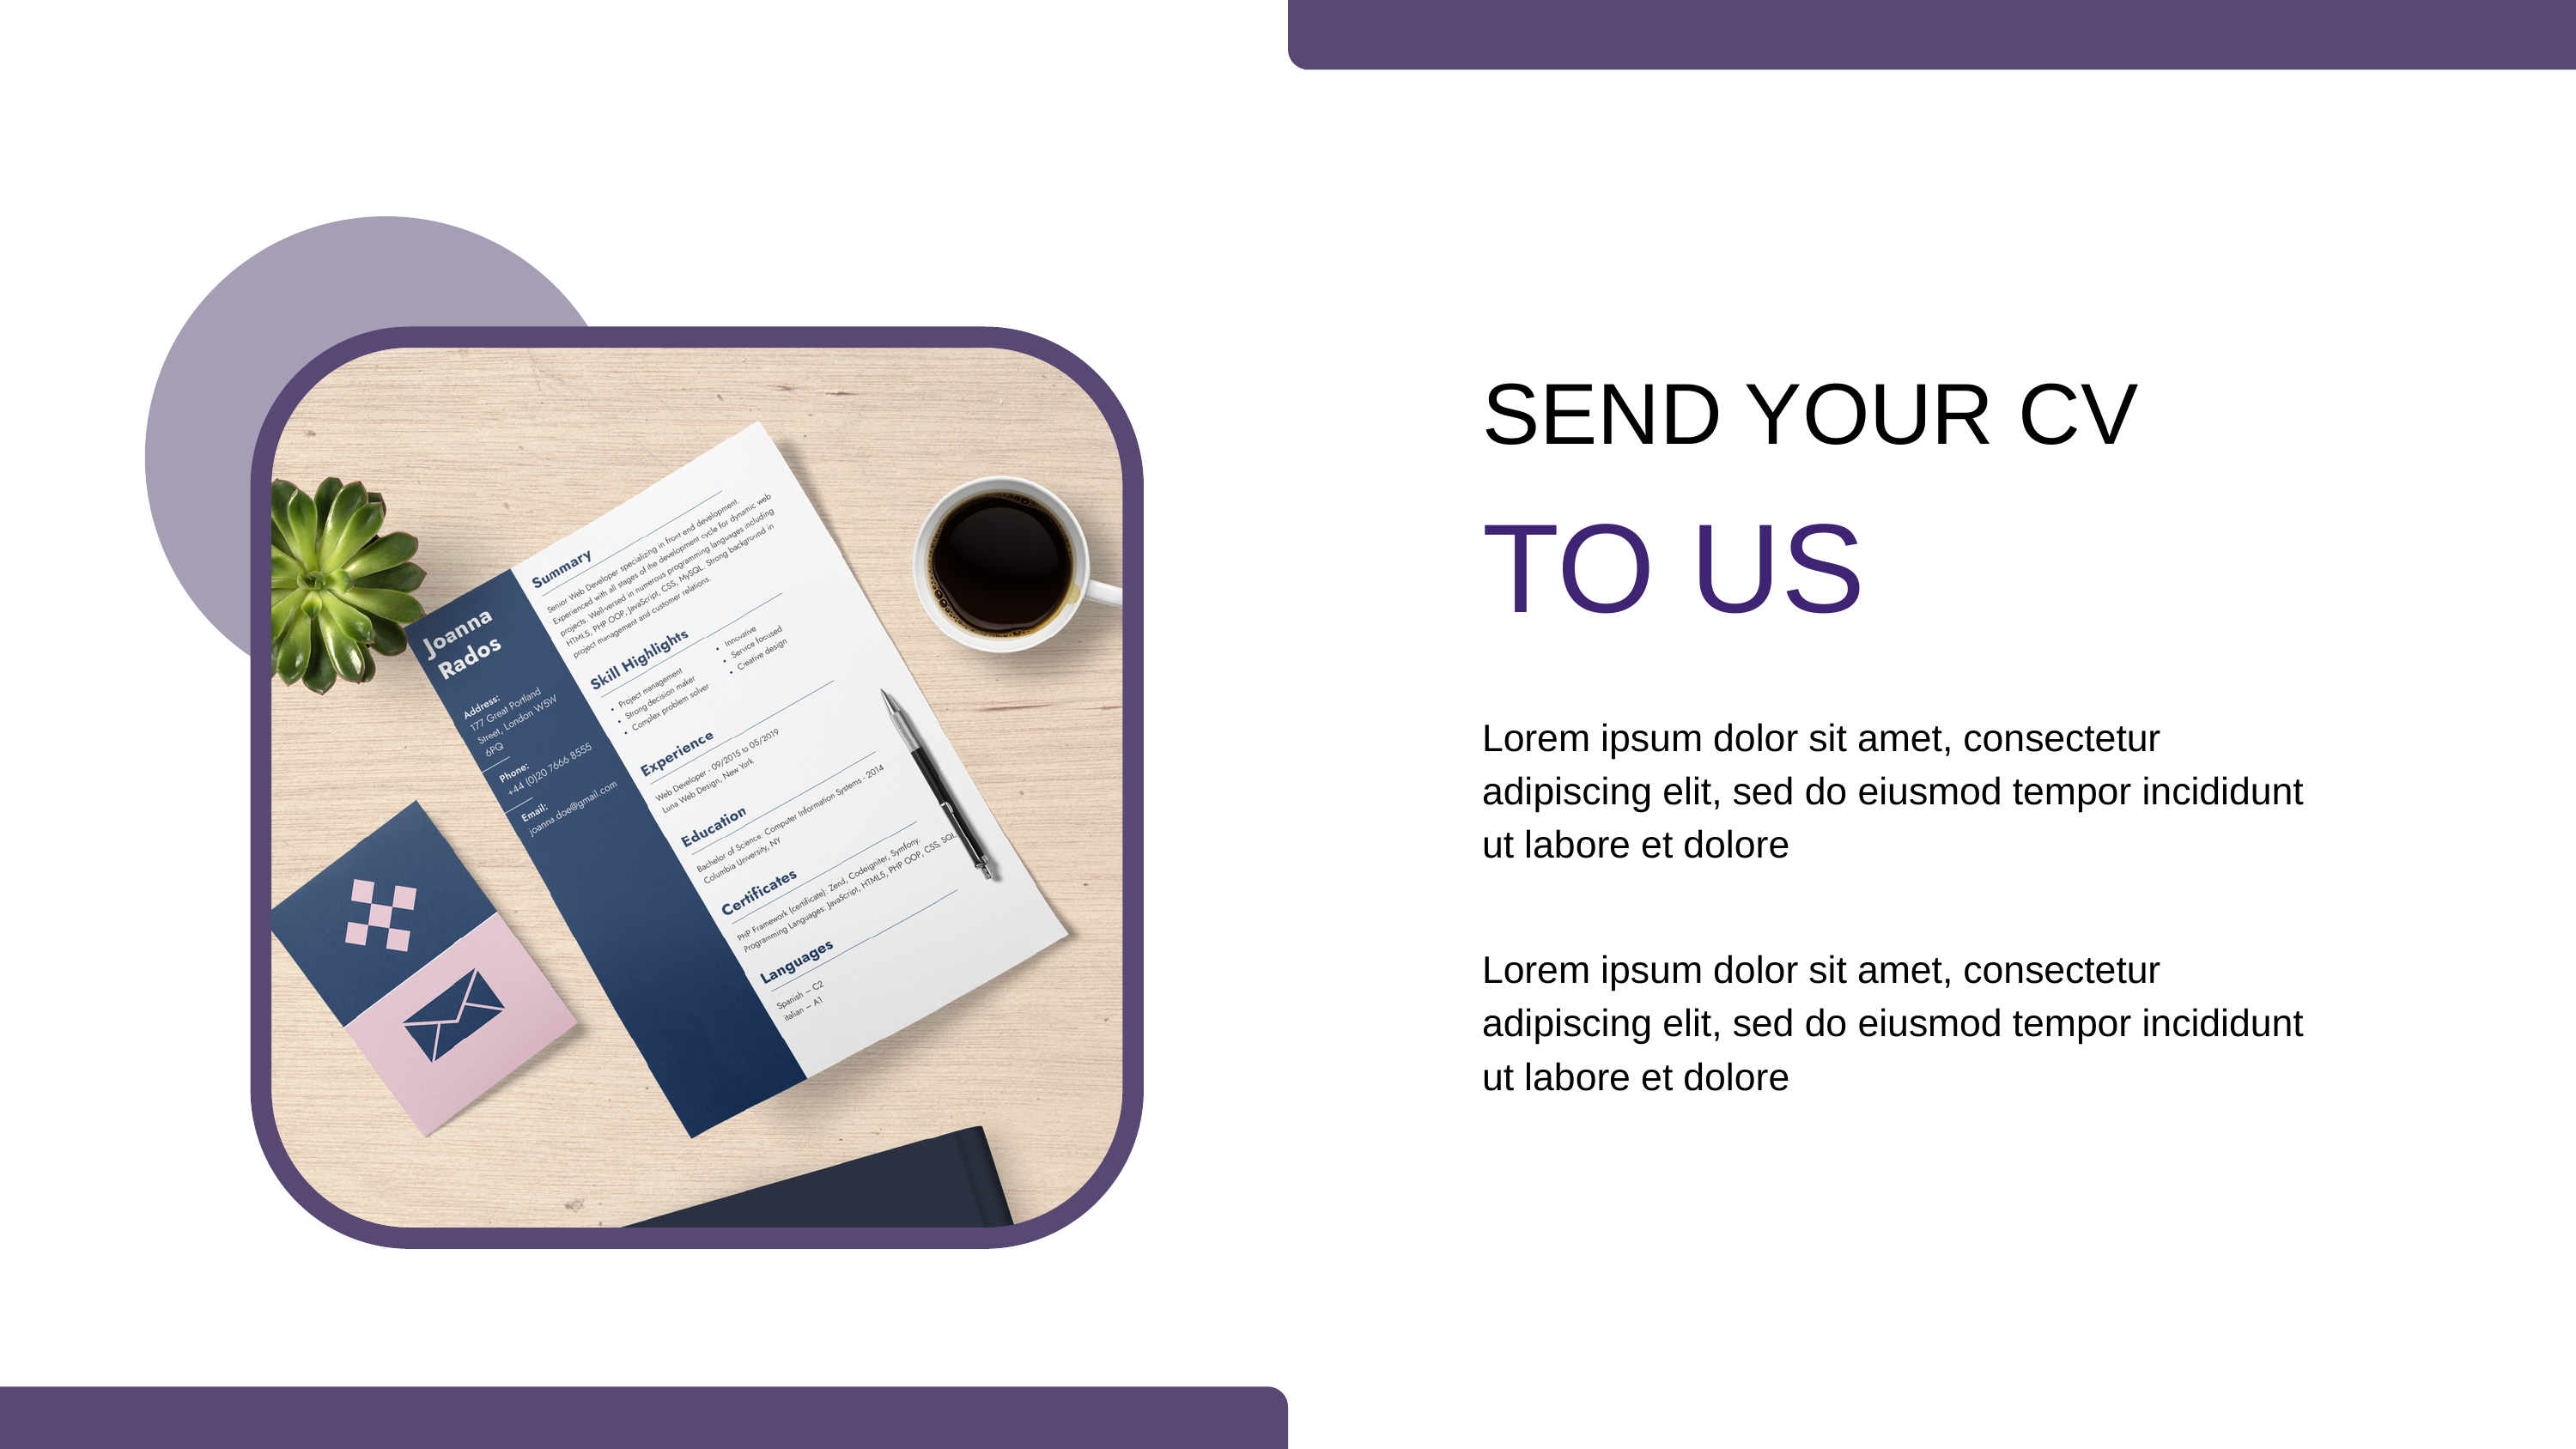

SEND YOUR CV
TO US
Lorem ipsum dolor sit amet, consectetur adipiscing elit, sed do eiusmod tempor incididunt ut labore et dolore
Lorem ipsum dolor sit amet, consectetur adipiscing elit, sed do eiusmod tempor incididunt ut labore et dolore